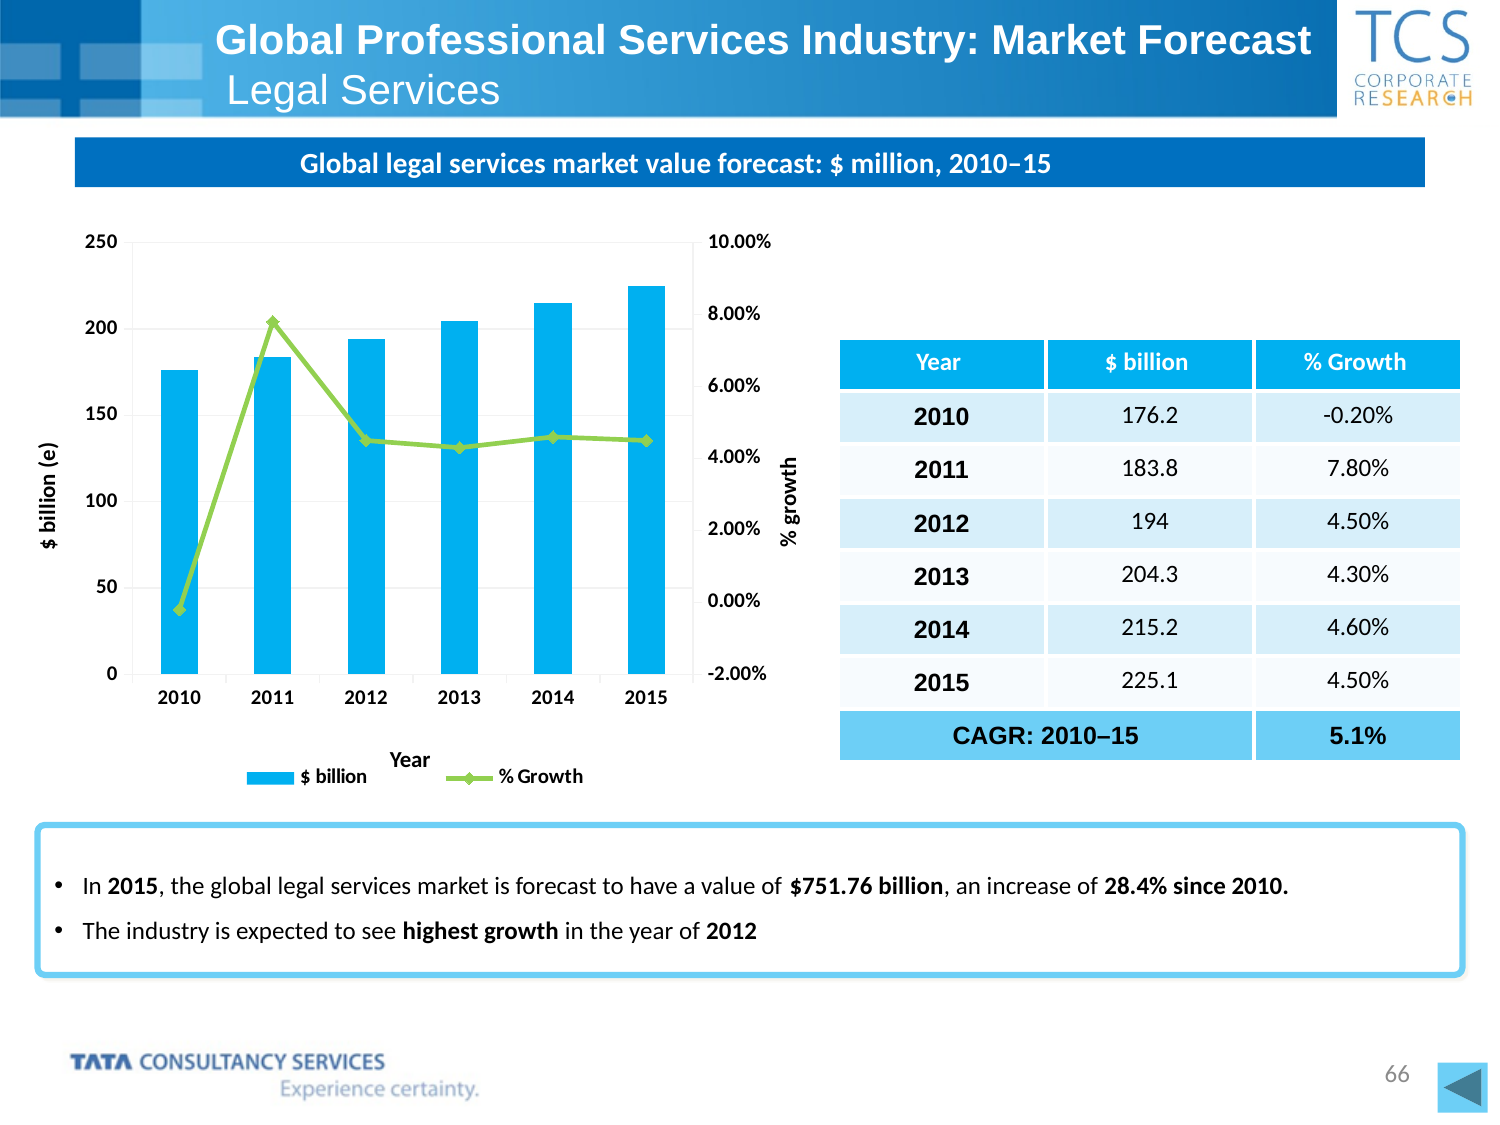

# Global Professional Services Industry: Market Forecast Legal Services
Global legal services market value forecast: $ million, 2010–15

### Chart

| Category | $ billion  | % Growth  |
|---|---|---|
| 2010 | 176.2 | -0.0020000000000000018 |
| 2011 | 183.8 | 0.07800000000000001 |
| 2012 | 194.0 | 0.04500000000000001 |
| 2013 | 204.3 | 0.043000000000000003 |
| 2014 | 215.2 | 0.046 |
| 2015 | 225.1 | 0.04500000000000001 |
| Year | $ billion | % Growth |
| --- | --- | --- |
| 2010 | 176.2 | -0.20% |
| 2011 | 183.8 | 7.80% |
| 2012 | 194 | 4.50% |
| 2013 | 204.3 | 4.30% |
| 2014 | 215.2 | 4.60% |
| 2015 | 225.1 | 4.50% |
| CAGR: 2010–15 |  | 5.1% |
$ billion (e)
% growth
Year
In 2015, the global legal services market is forecast to have a value of $751.76 billion, an increase of 28.4% since 2010.
The industry is expected to see highest growth in the year of 2012
66